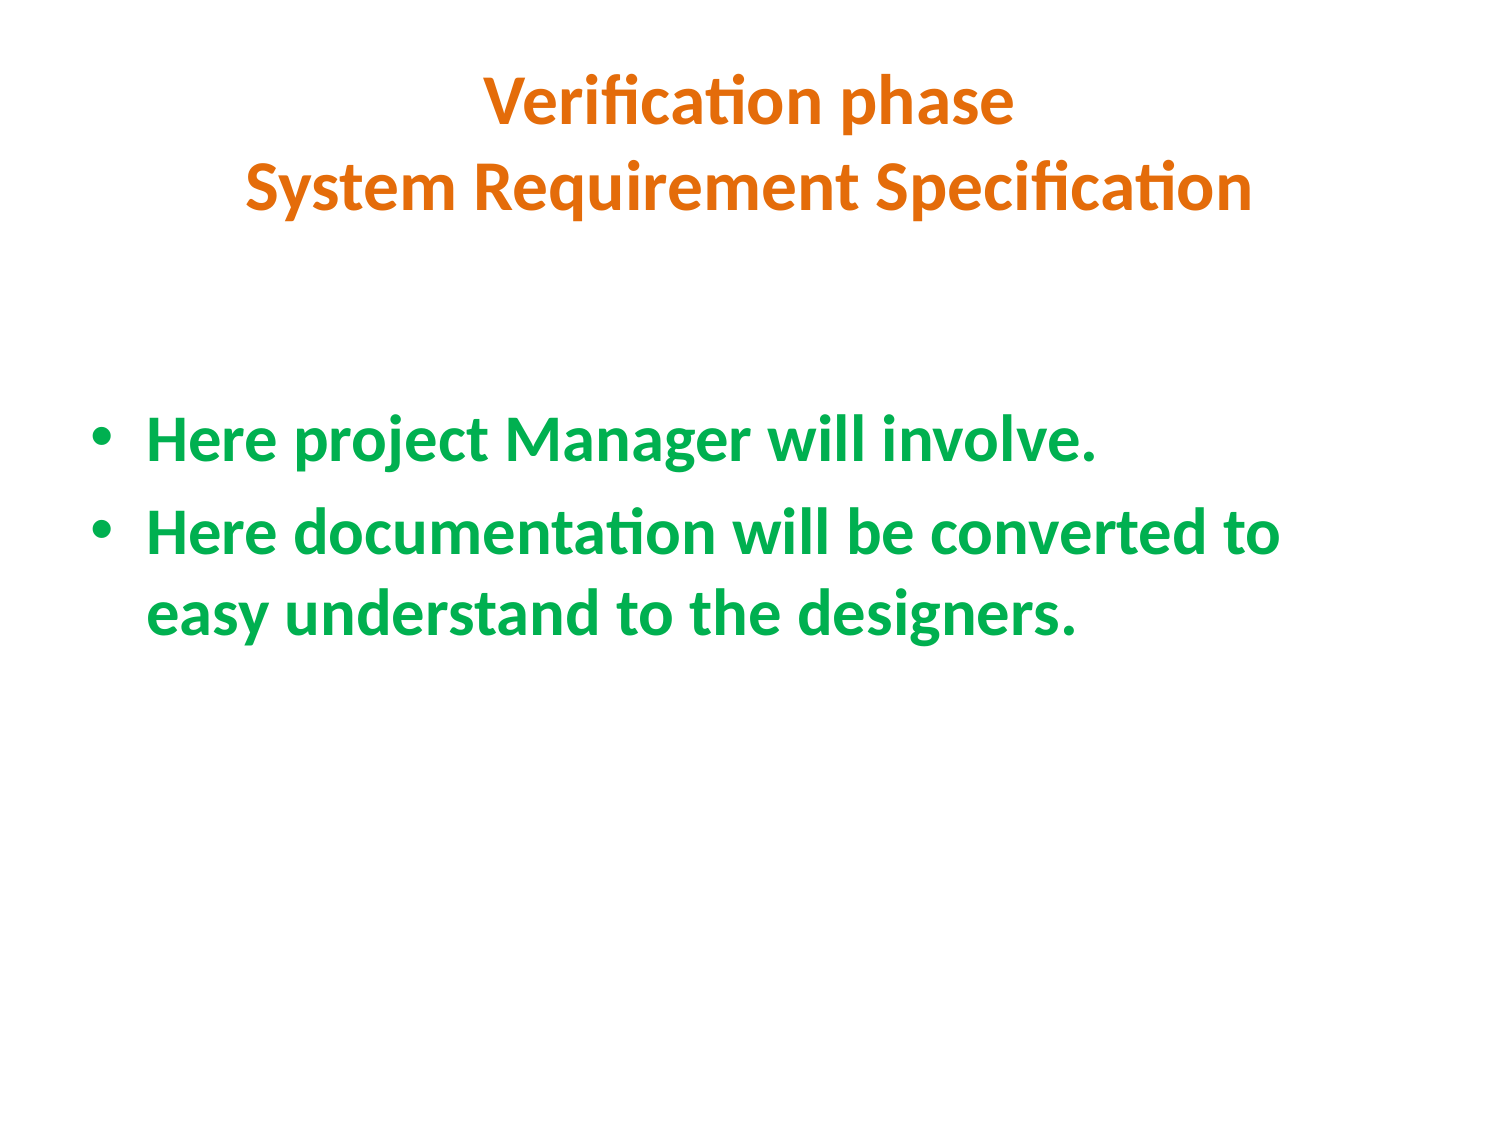

# Verification phase System Requirement Specification
Here project Manager will involve.
Here documentation will be converted to easy understand to the designers.